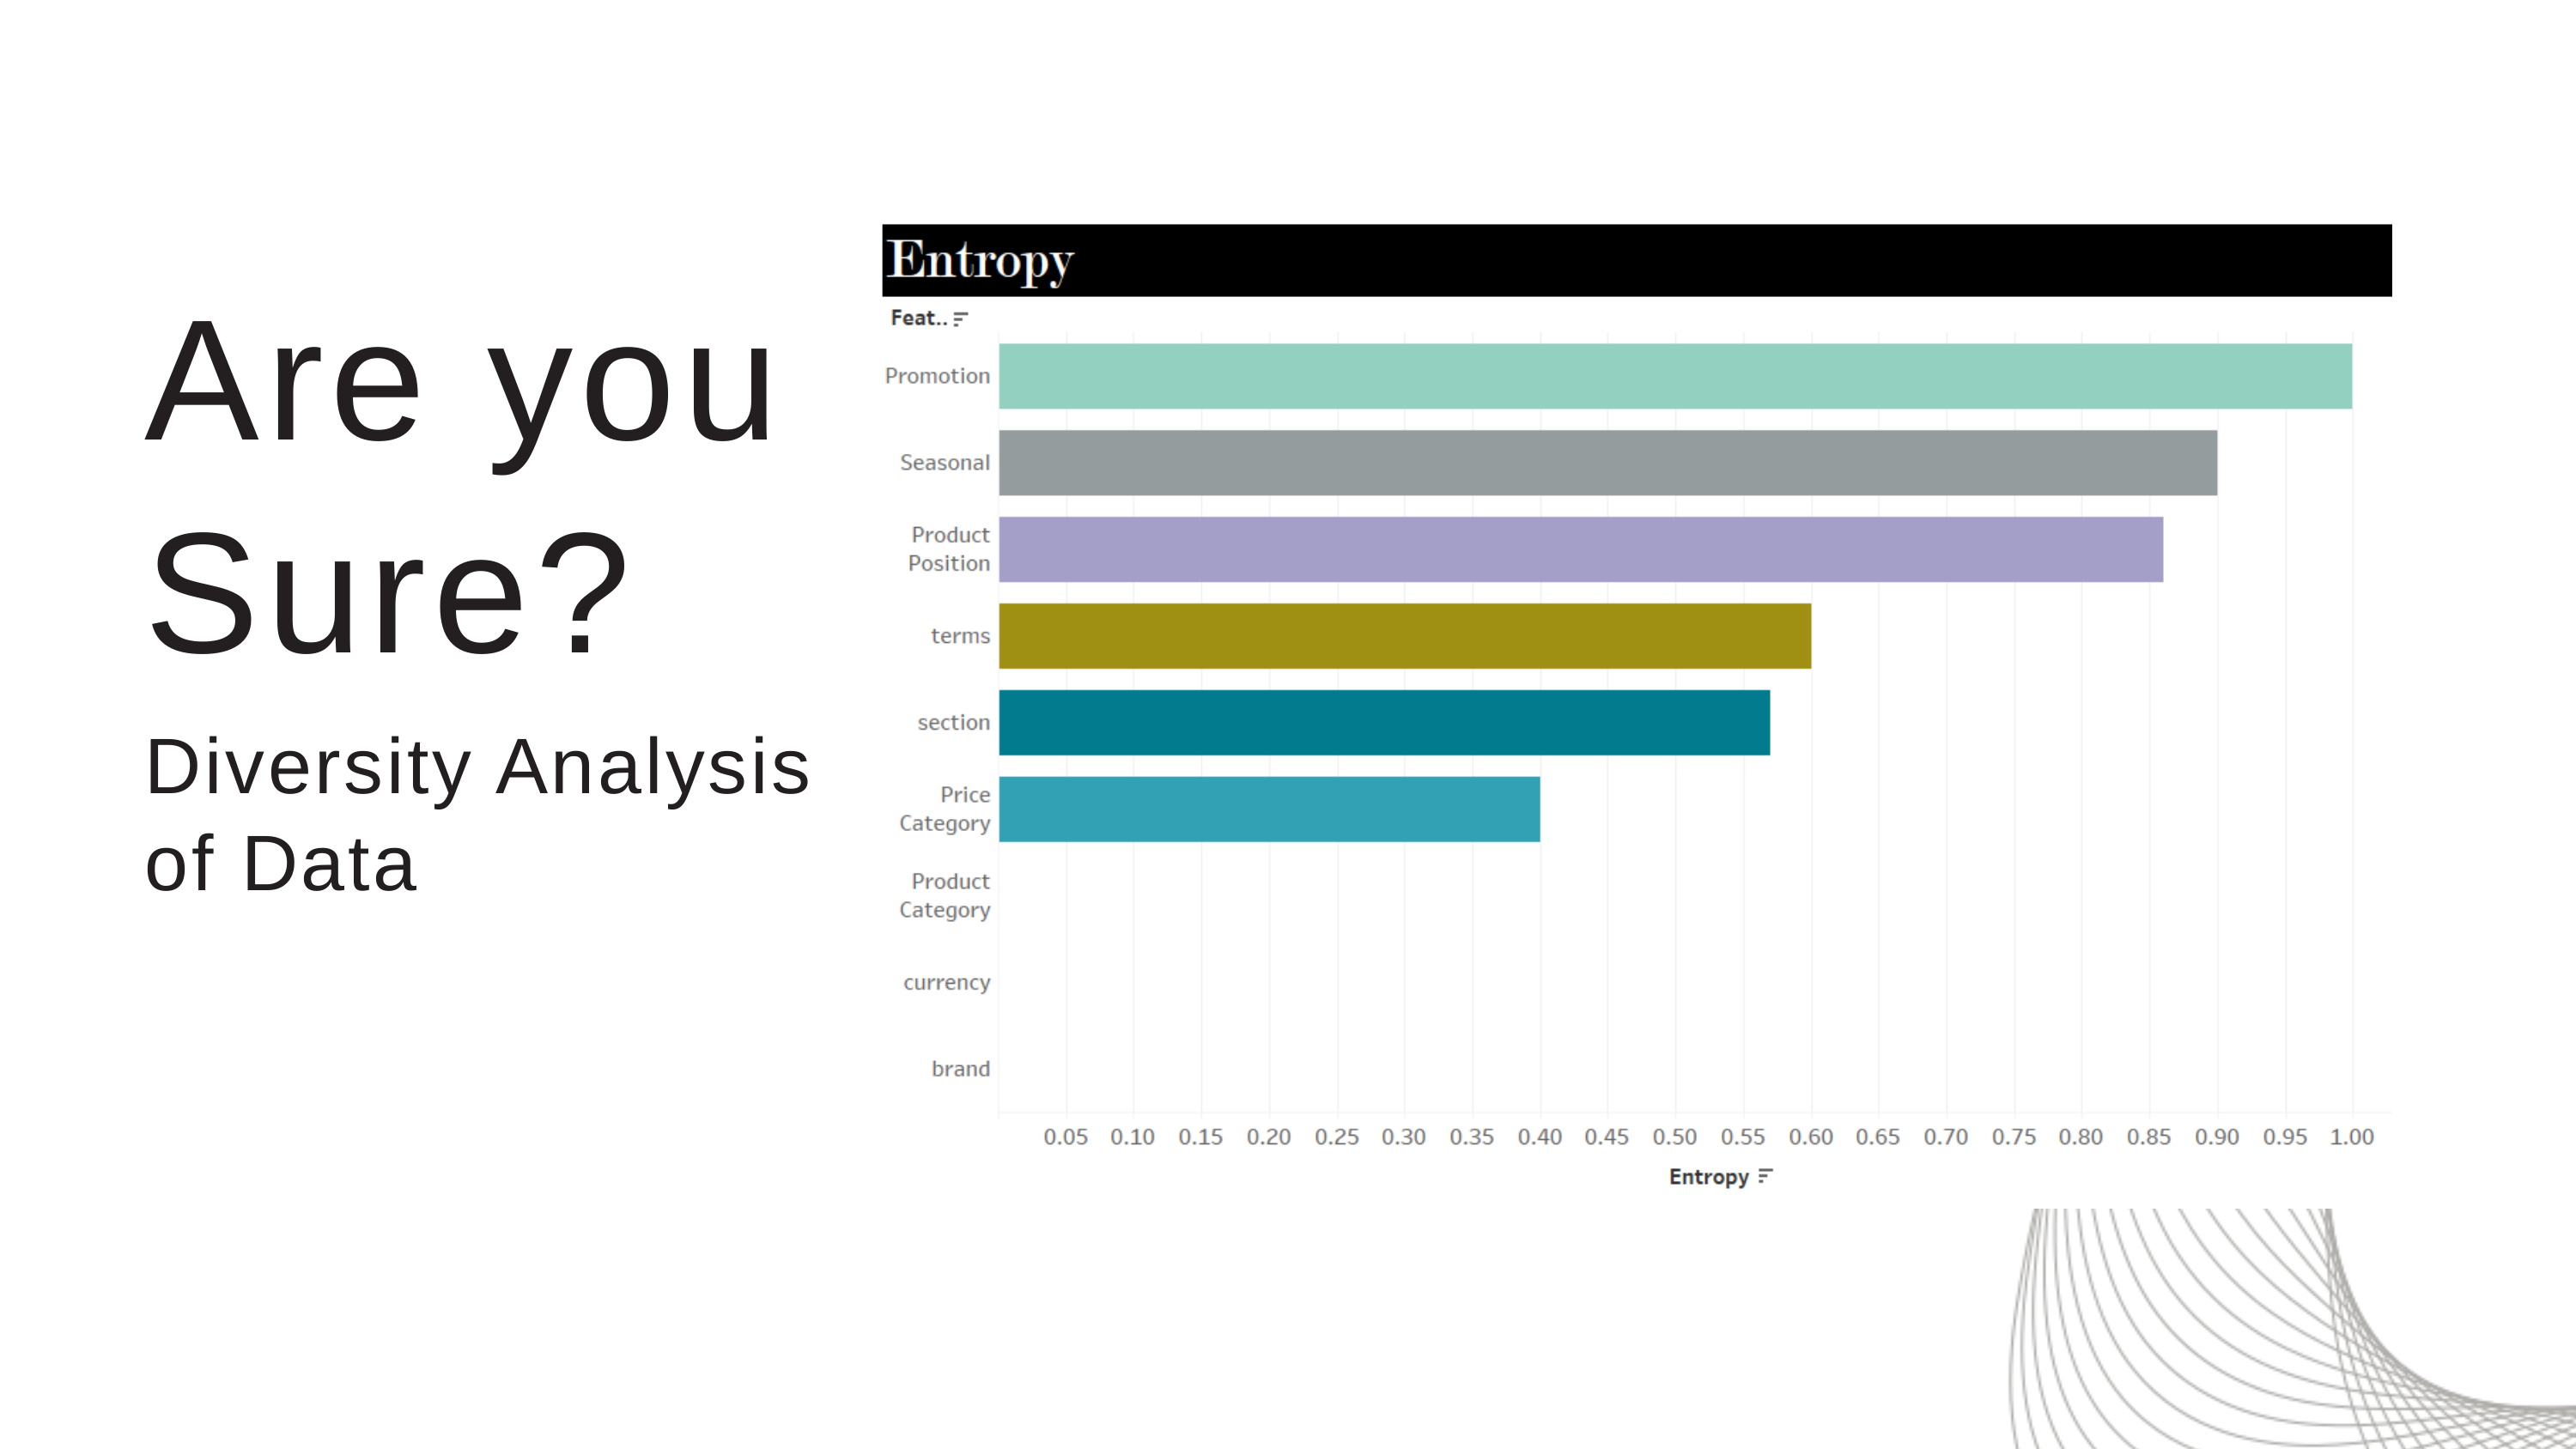

Are you Sure?

Diversity Analysis of Data